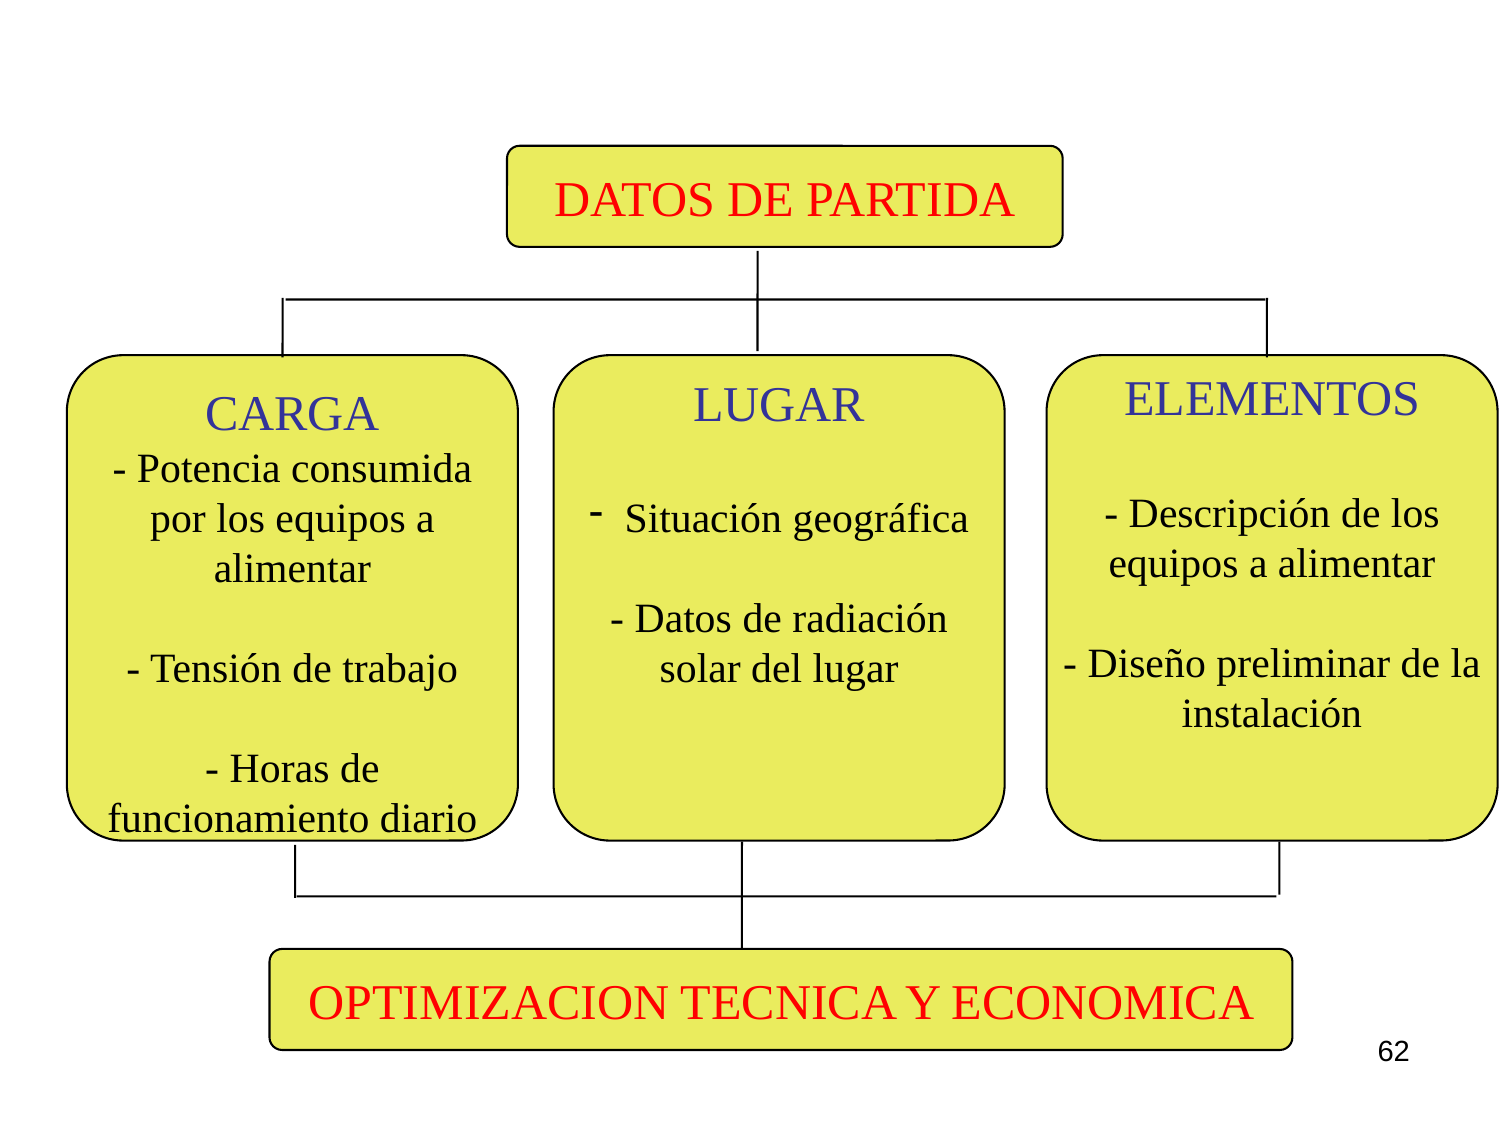

DATOS DE PARTIDA

CARGA
- Potencia consumida por los equipos a alimentar

- Tensión de trabajo

- Horas de funcionamiento diario

LUGAR

Situación geográfica

- Datos de radiación solar del lugar

ELEMENTOS

- Descripción de los equipos a alimentar

- Diseño preliminar de la instalación

OPTIMIZACION TECNICA Y ECONOMICA
62